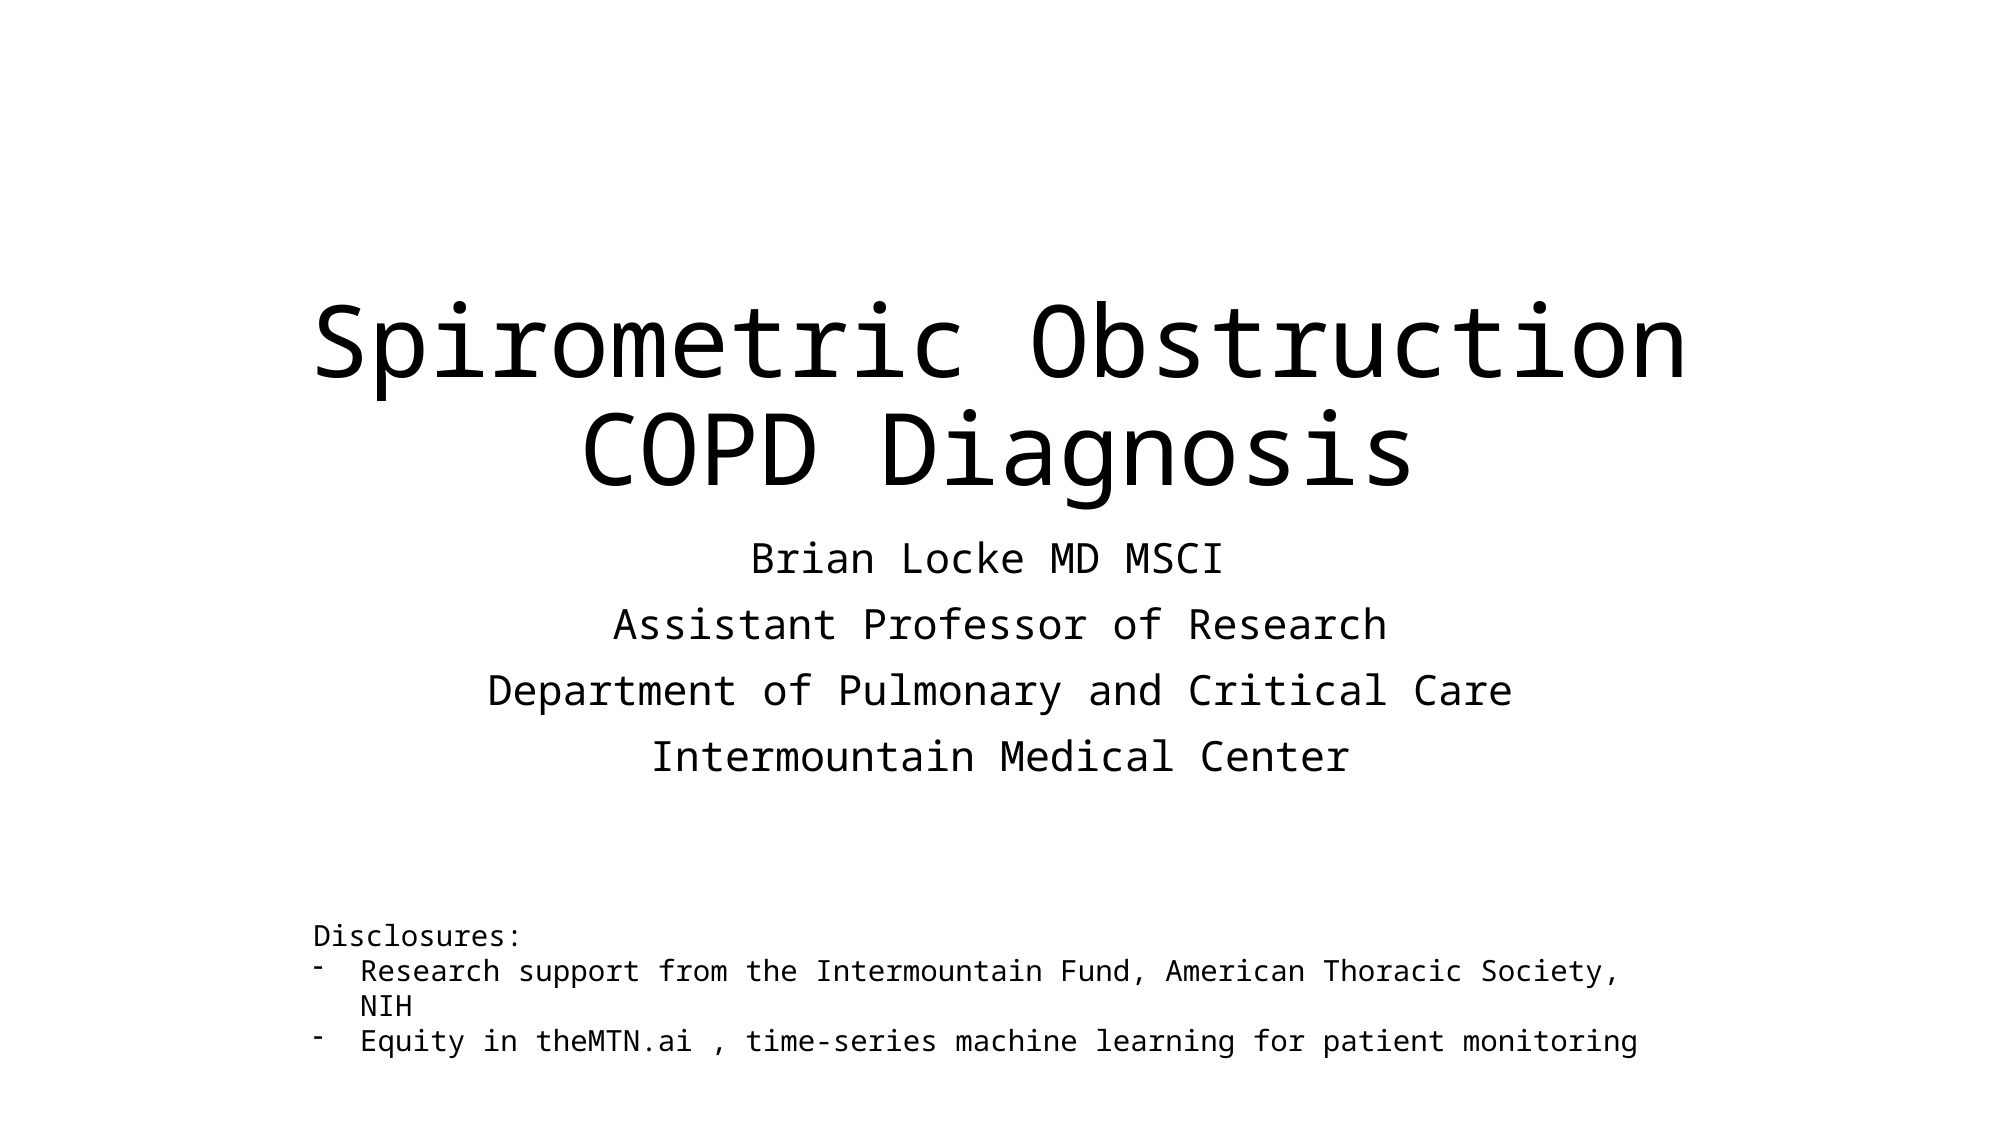

# Spirometric Obstruction COPD Diagnosis
Brian Locke MD MSCI
Assistant Professor of Research
Department of Pulmonary and Critical Care
Intermountain Medical Center
Disclosures:
Research support from the Intermountain Fund, American Thoracic Society, NIH
Equity in theMTN.ai , time-series machine learning for patient monitoring